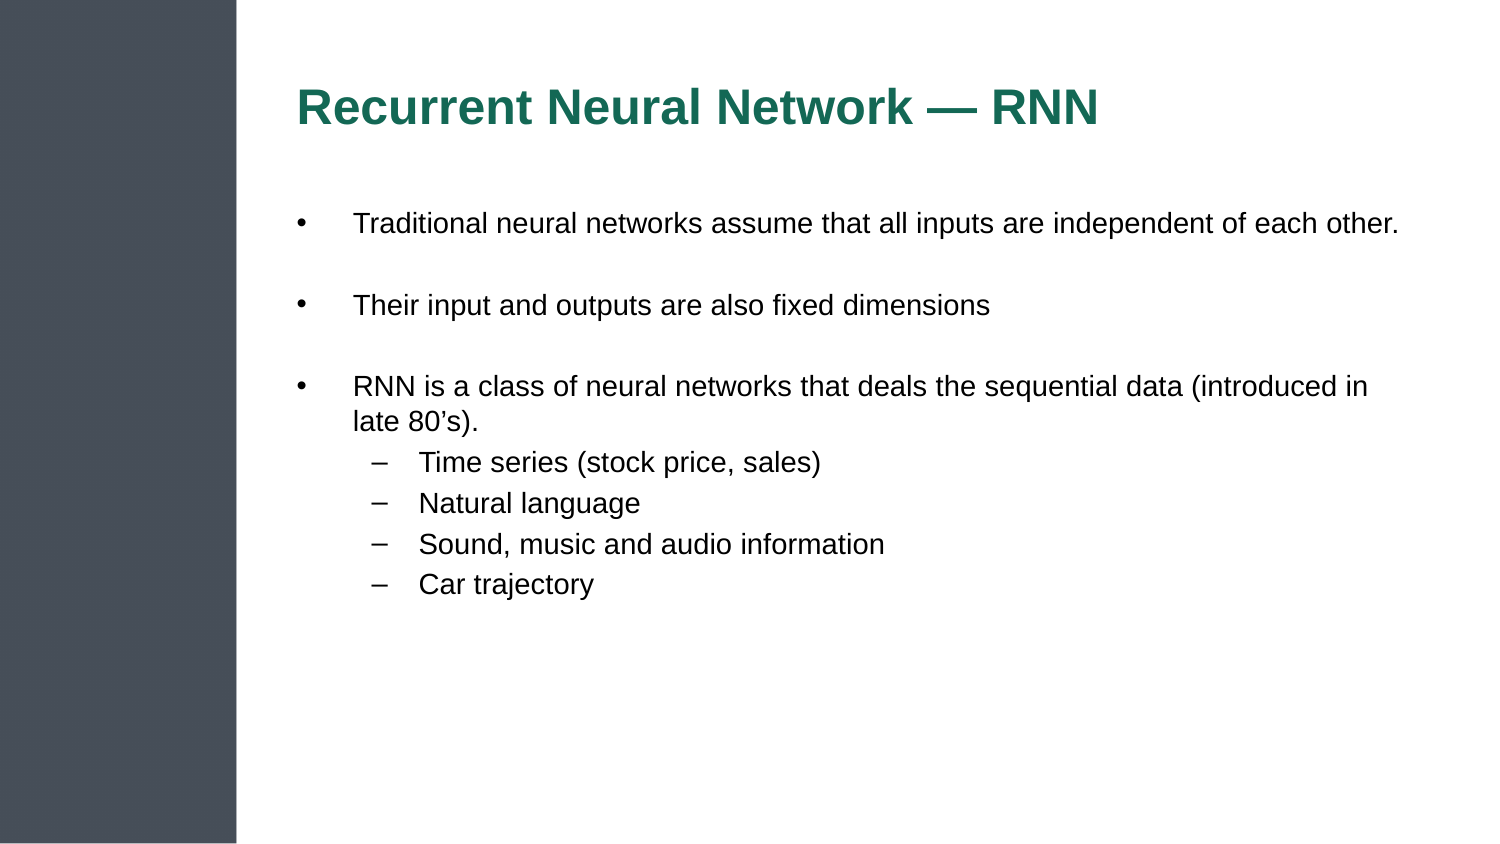

# Recurrent Neural Network — RNN
Traditional neural networks assume that all inputs are independent of each other.

Their input and outputs are also fixed dimensions

RNN is a class of neural networks that deals the sequential data (introduced in late 80’s).
Time series (stock price, sales)
Natural language
Sound, music and audio information
Car trajectory